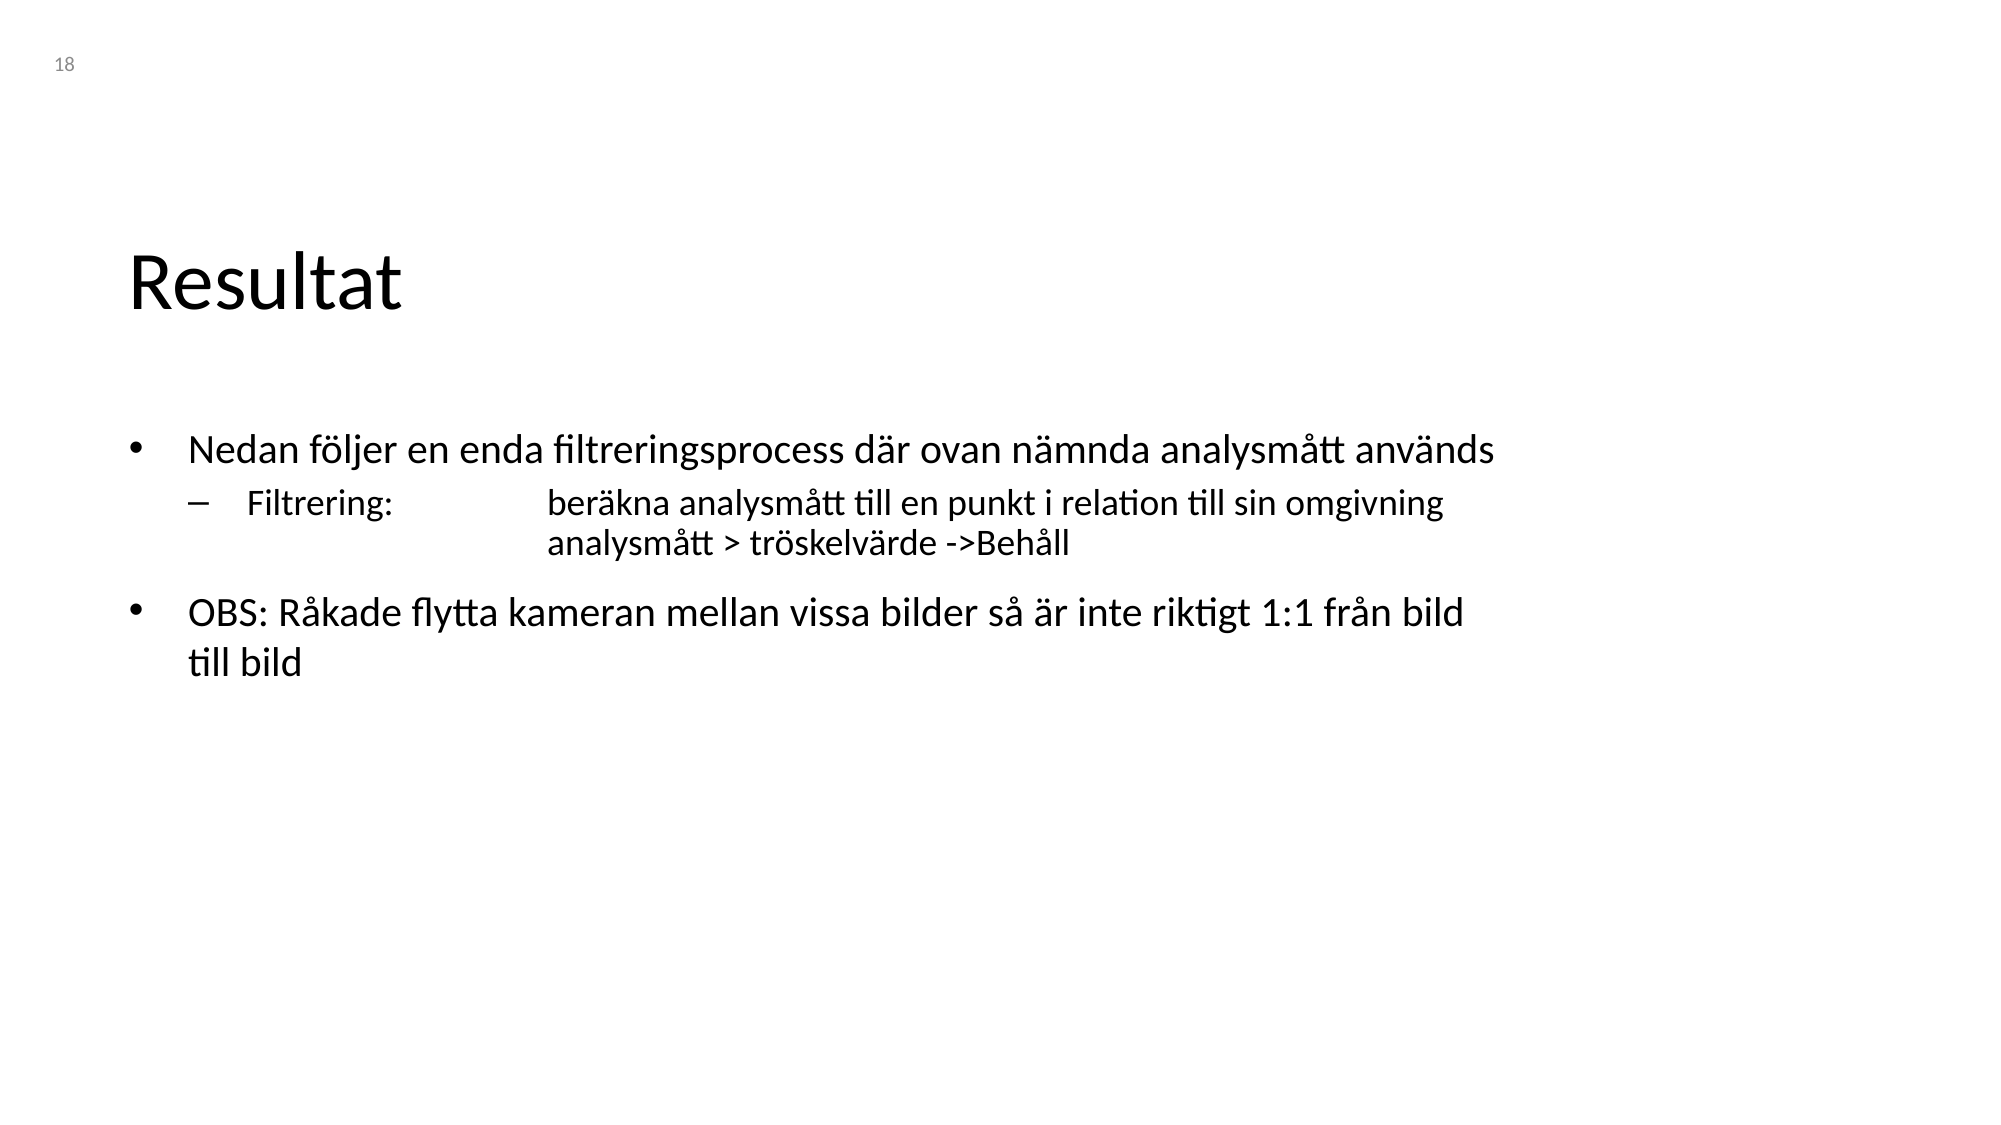

18

# Resultat
Nedan följer en enda filtreringsprocess där ovan nämnda analysmått används
Filtrering: 	beräkna analysmått till en punkt i relation till sin omgivning
			analysmått > tröskelvärde ->Behåll
OBS: Råkade flytta kameran mellan vissa bilder så är inte riktigt 1:1 från bild till bild